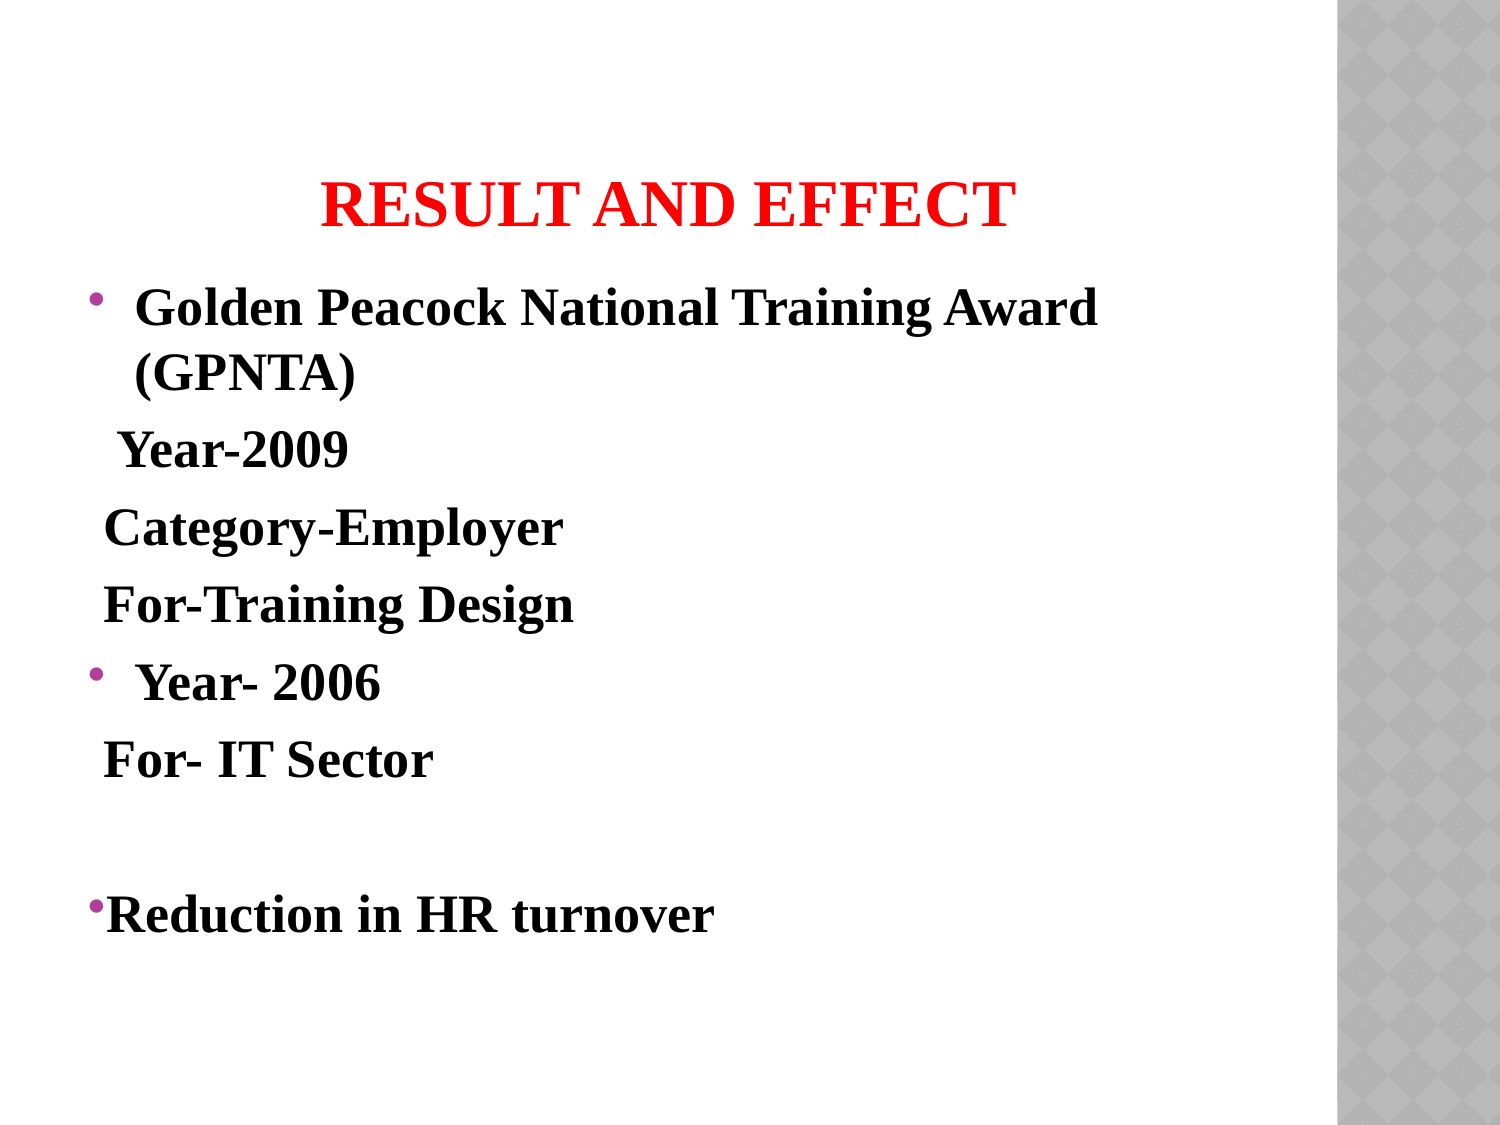

# Result and Effect
Golden Peacock National Training Award (GPNTA)
  Year-2009
 Category-Employer
 For-Training Design
Year- 2006
 For- IT Sector

Reduction in HR turnover